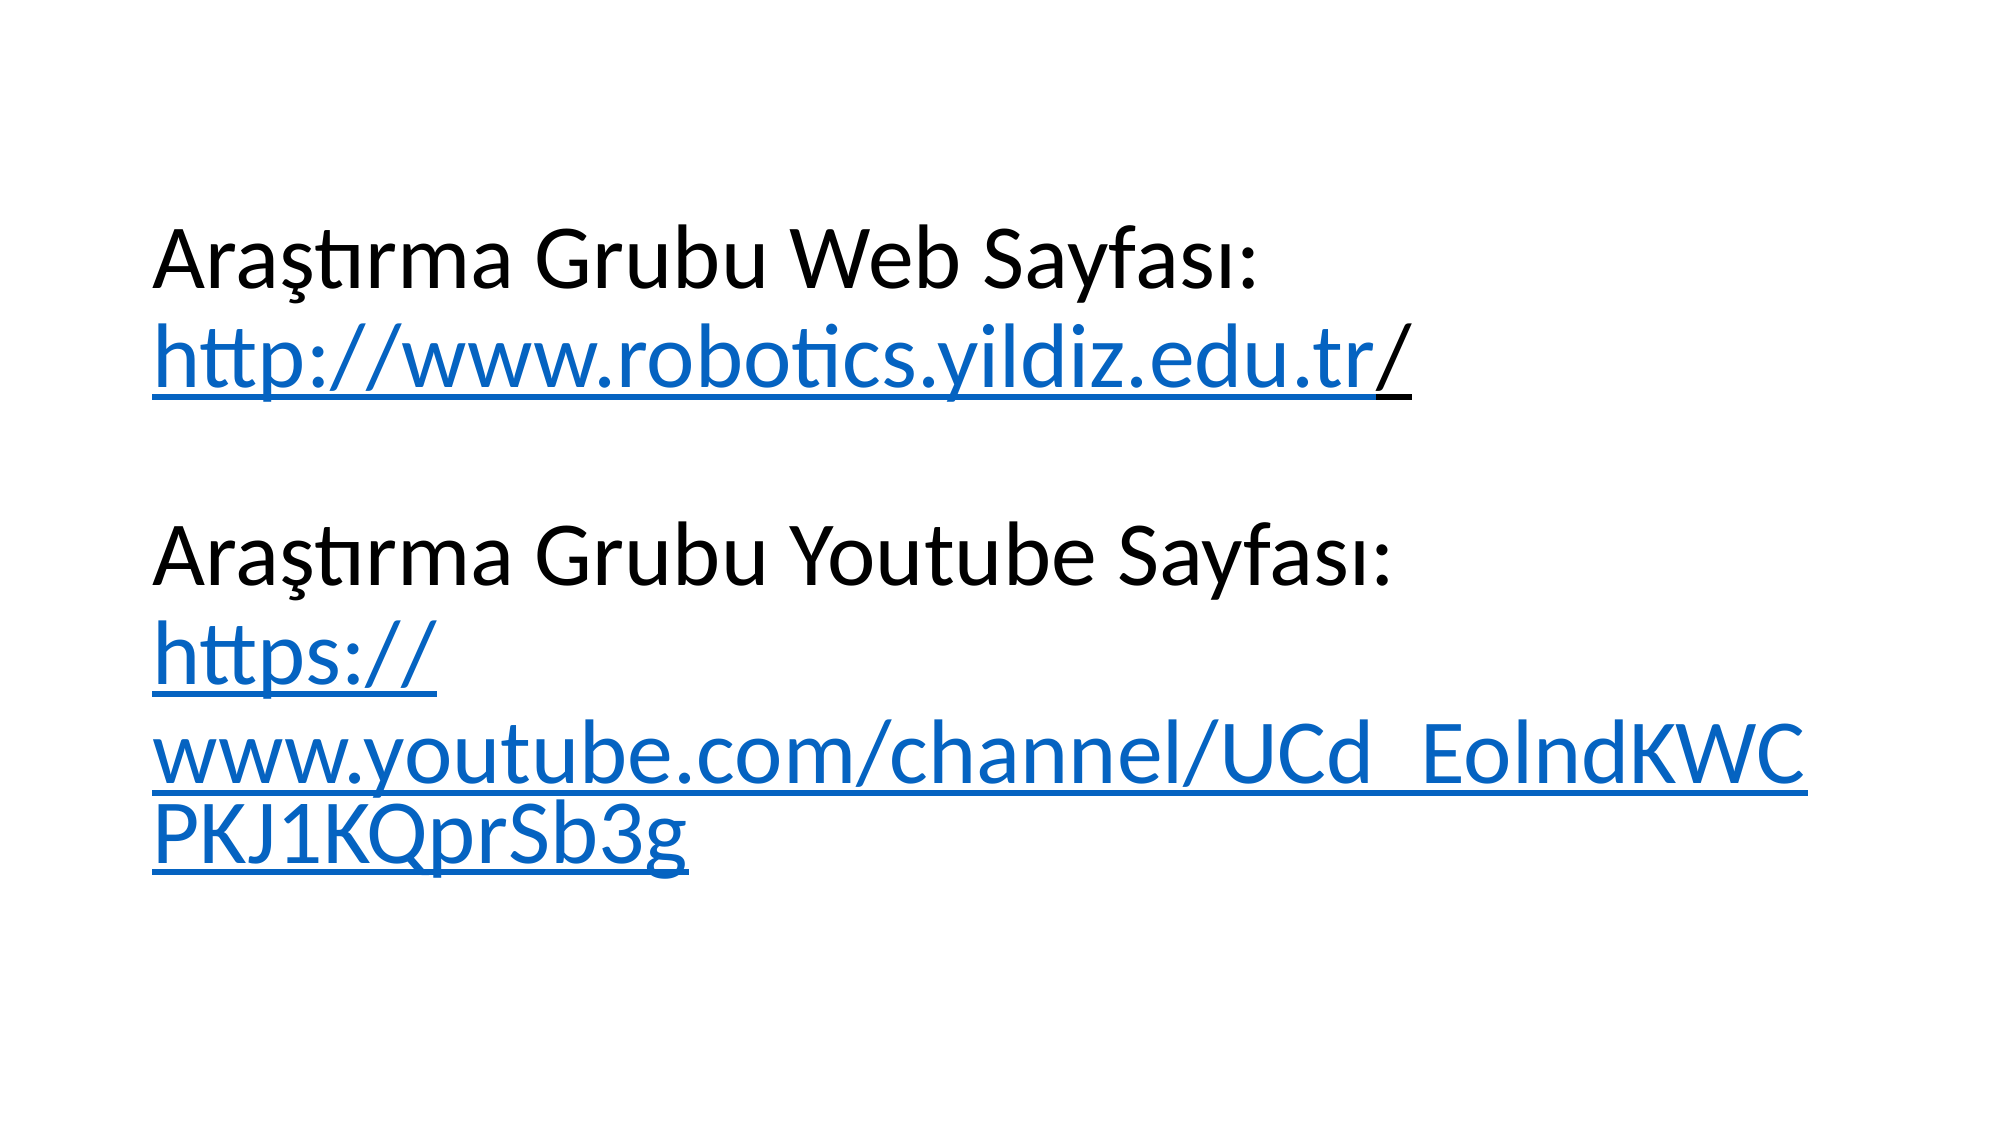

# Araştırma Grubu Web Sayfası: http://www.robotics.yildiz.edu.tr/ Araştırma Grubu Youtube Sayfası: https://www.youtube.com/channel/UCd_EolndKWCPKJ1KQprSb3g